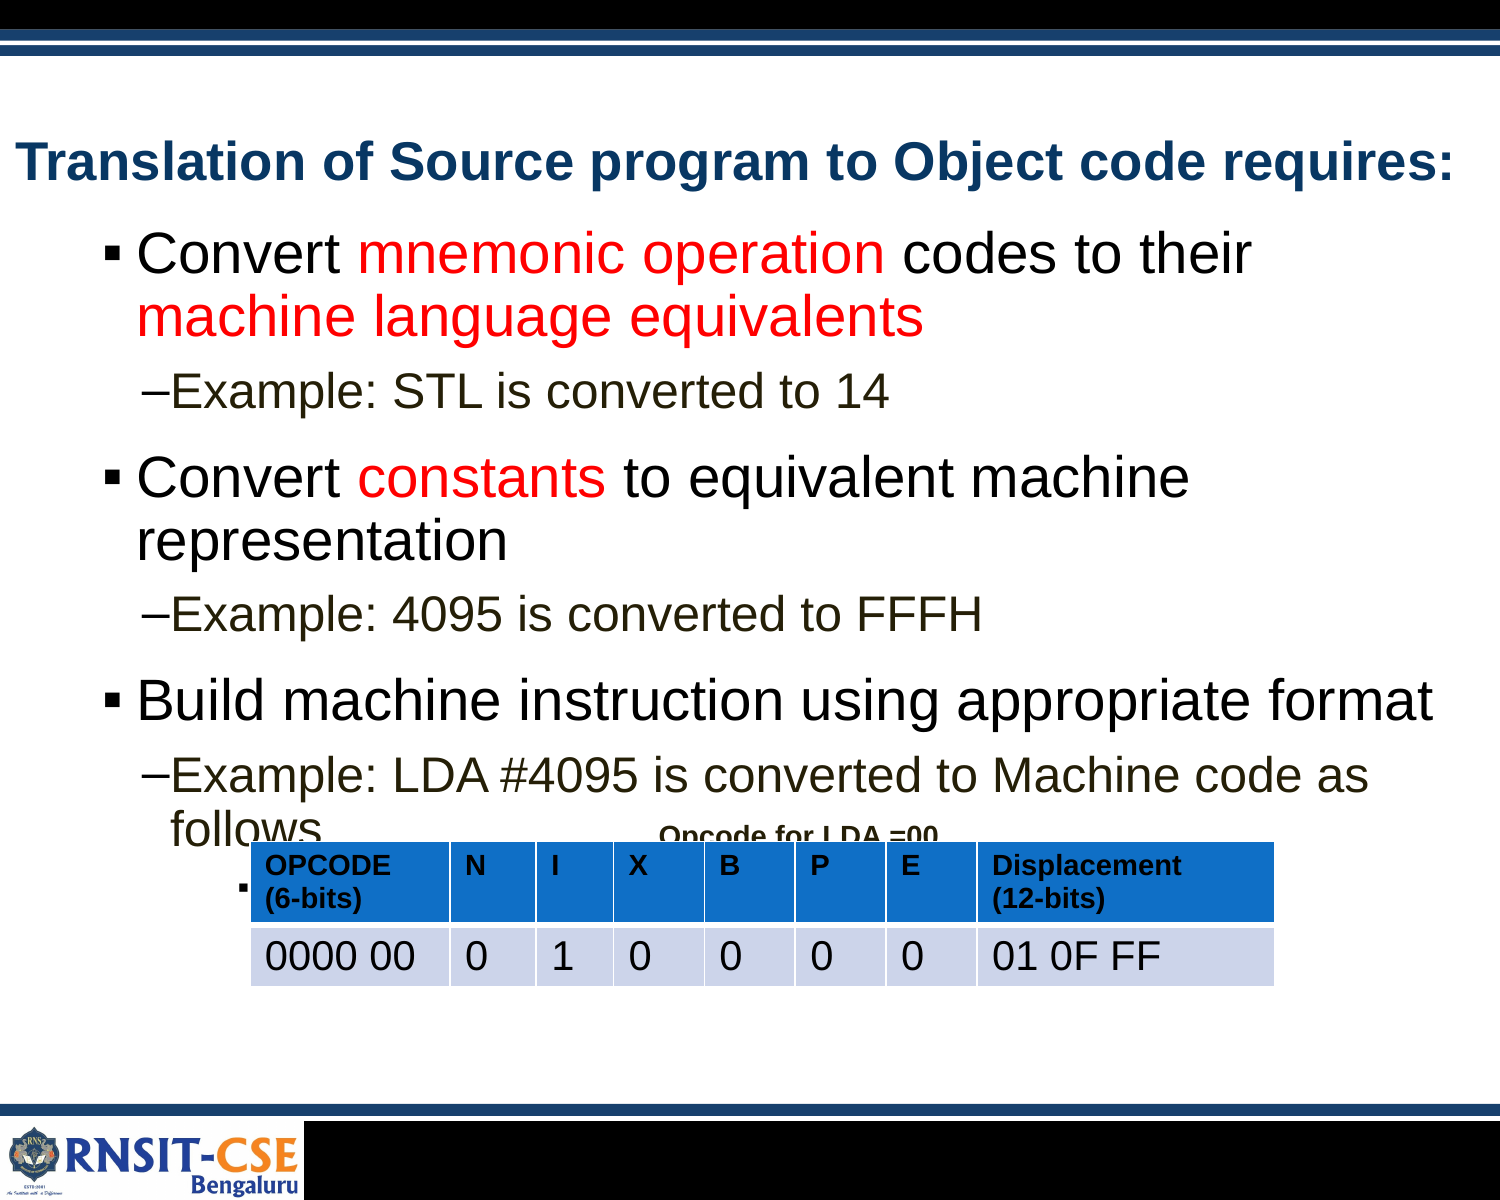

# Translation of Source program to Object code requires:
Convert mnemonic operation codes to their machine language equivalents
Example: STL is converted to 14
Convert constants to equivalent machine representation
Example: 4095 is converted to FFFH
Build machine instruction using appropriate format
Example: LDA #4095 is converted to Machine code as follows                        Opcode for LDA =00
                                                (4095)10 =(FFF)16
| OPCODE (6-bits) | N | I | X | B | P | E | Displacement (12-bits) |
| --- | --- | --- | --- | --- | --- | --- | --- |
| 0000 00 | 0 | 1 | 0 | 0 | 0 | 0 | 01 0F FF |